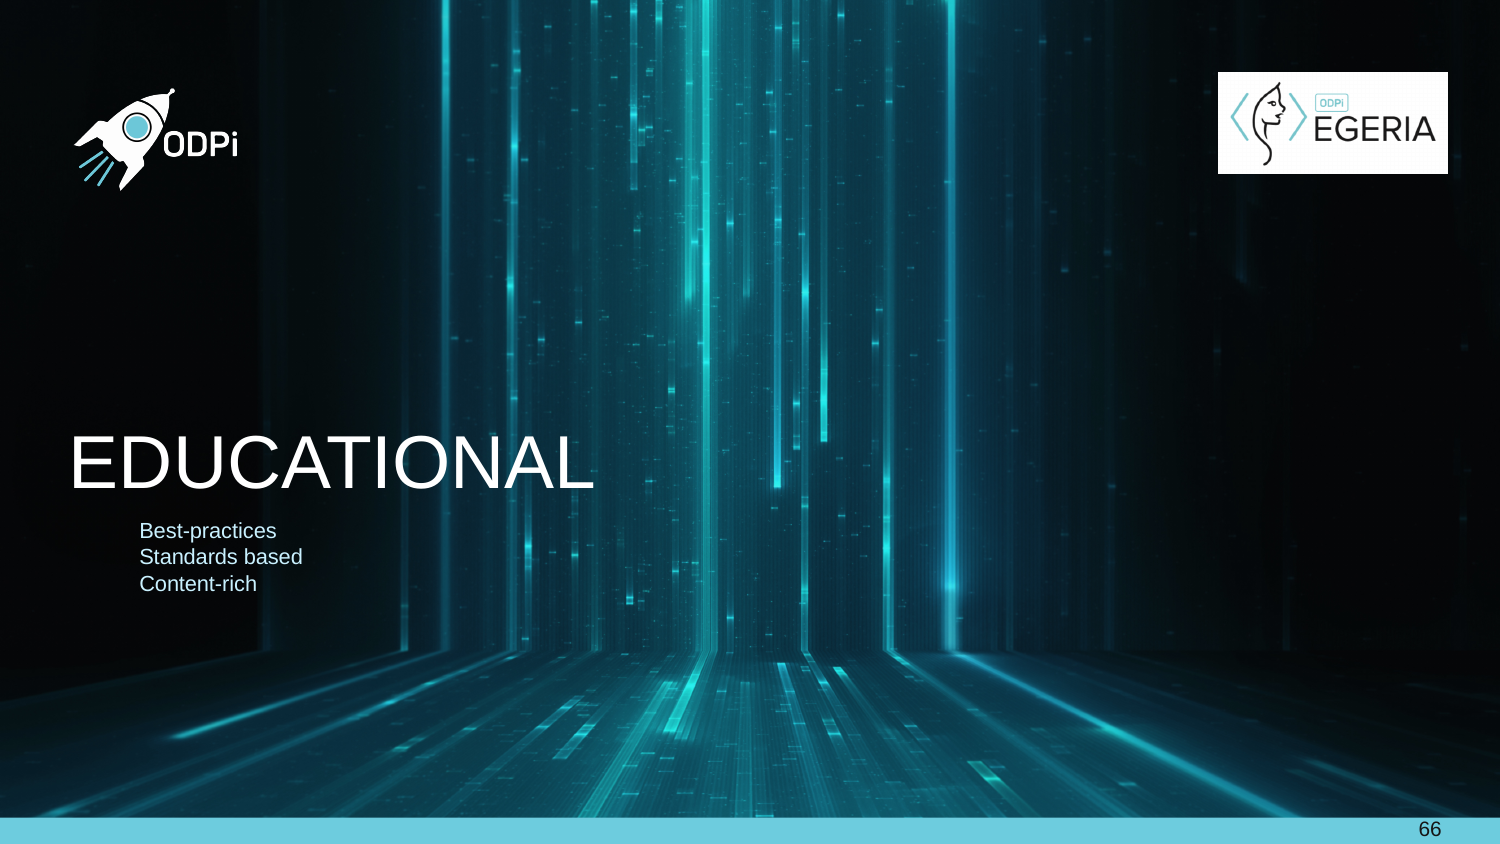

# Educational
Best-practices
Standards based
Content-rich
66